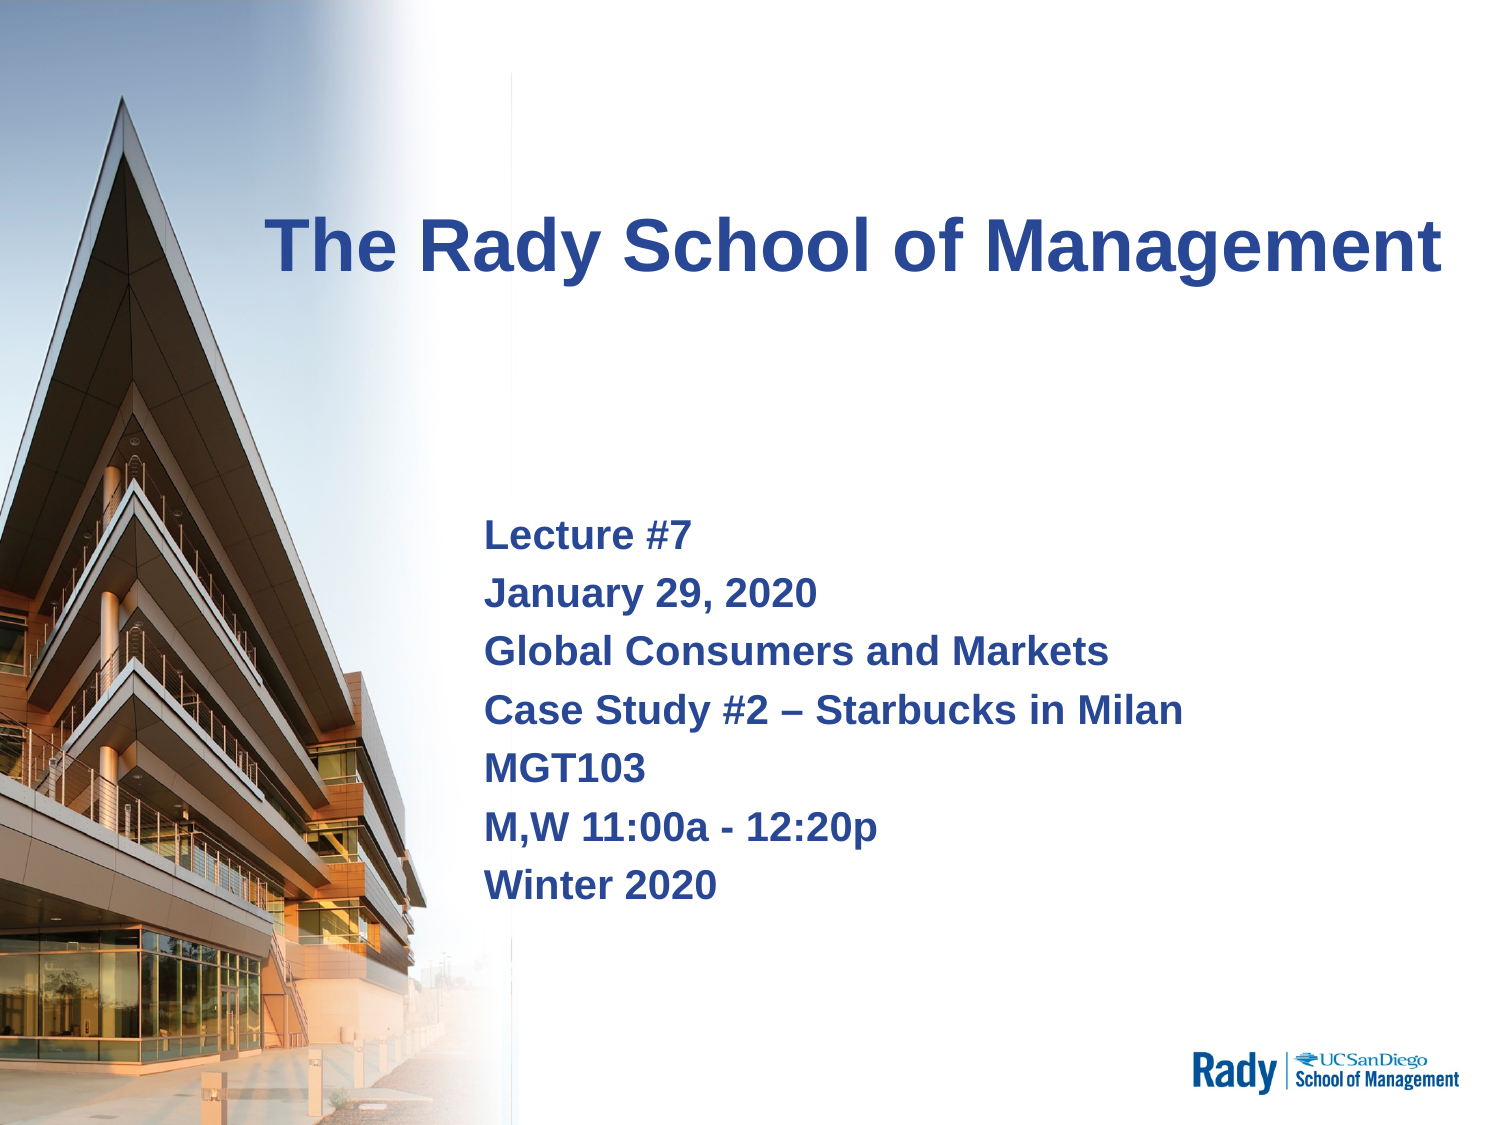

# The Rady School of Management
Lecture #7
January 29, 2020
Global Consumers and Markets
Case Study #2 – Starbucks in Milan
MGT103
M,W 11:00a - 12:20p
Winter 2020